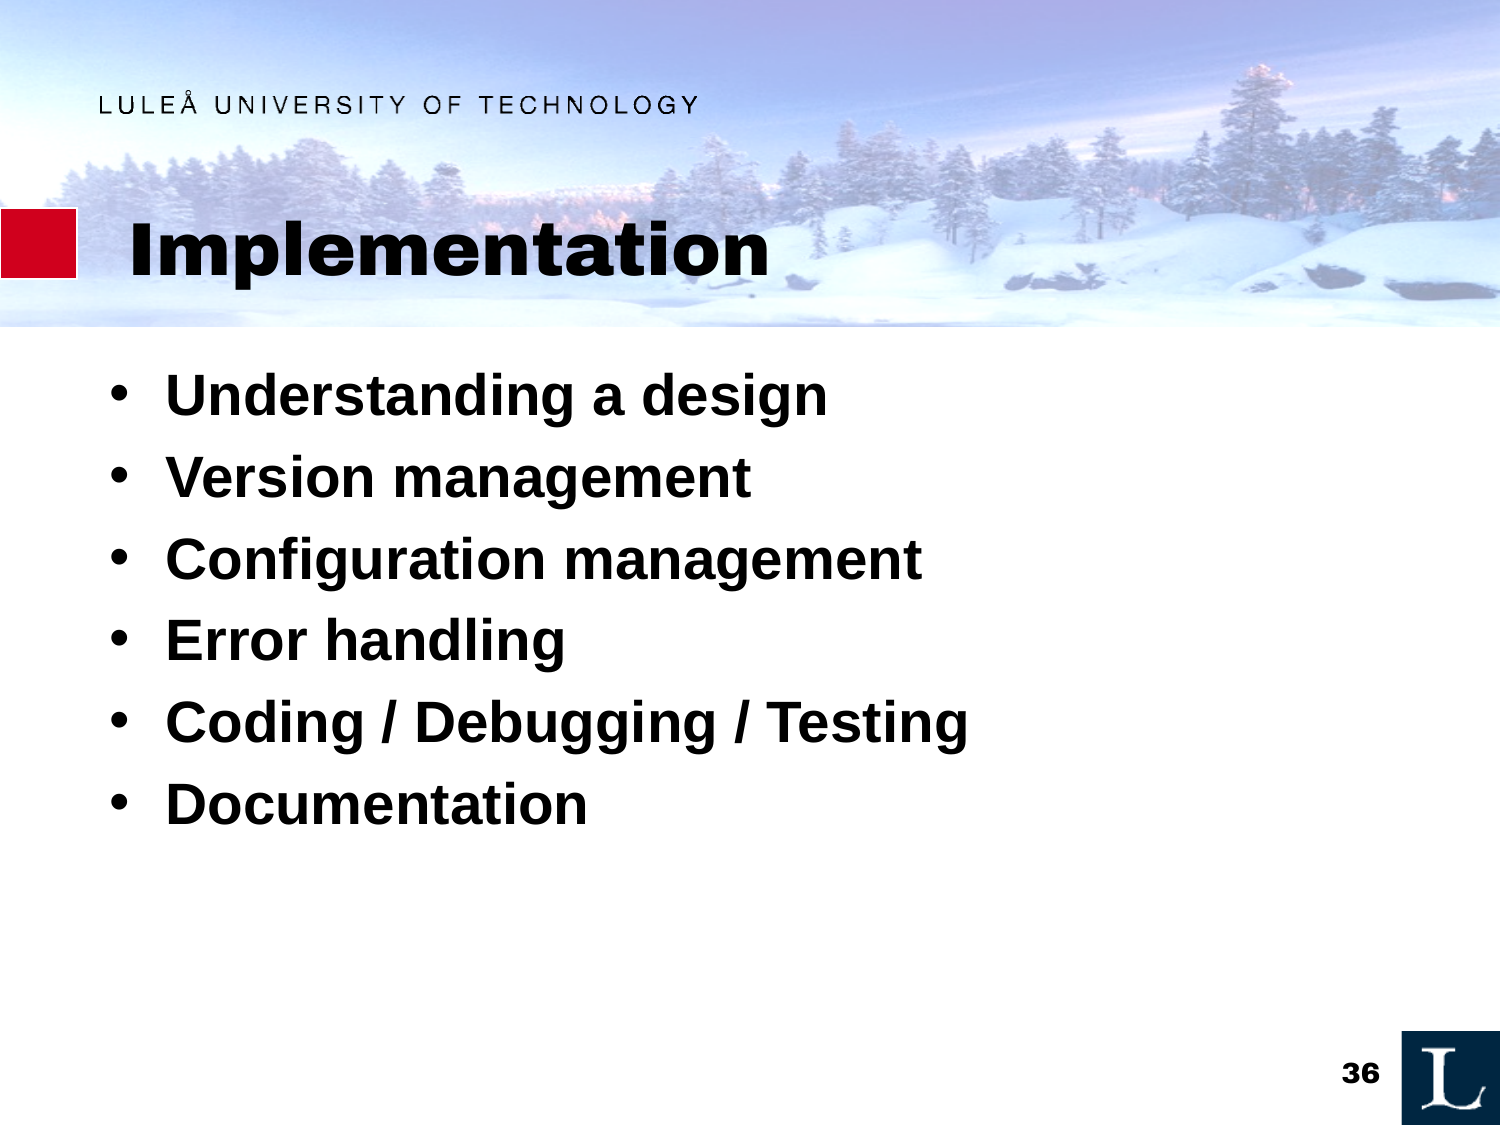

# Implementation
Understanding a design
Version management
Configuration management
Error handling
Coding / Debugging / Testing
Documentation
36